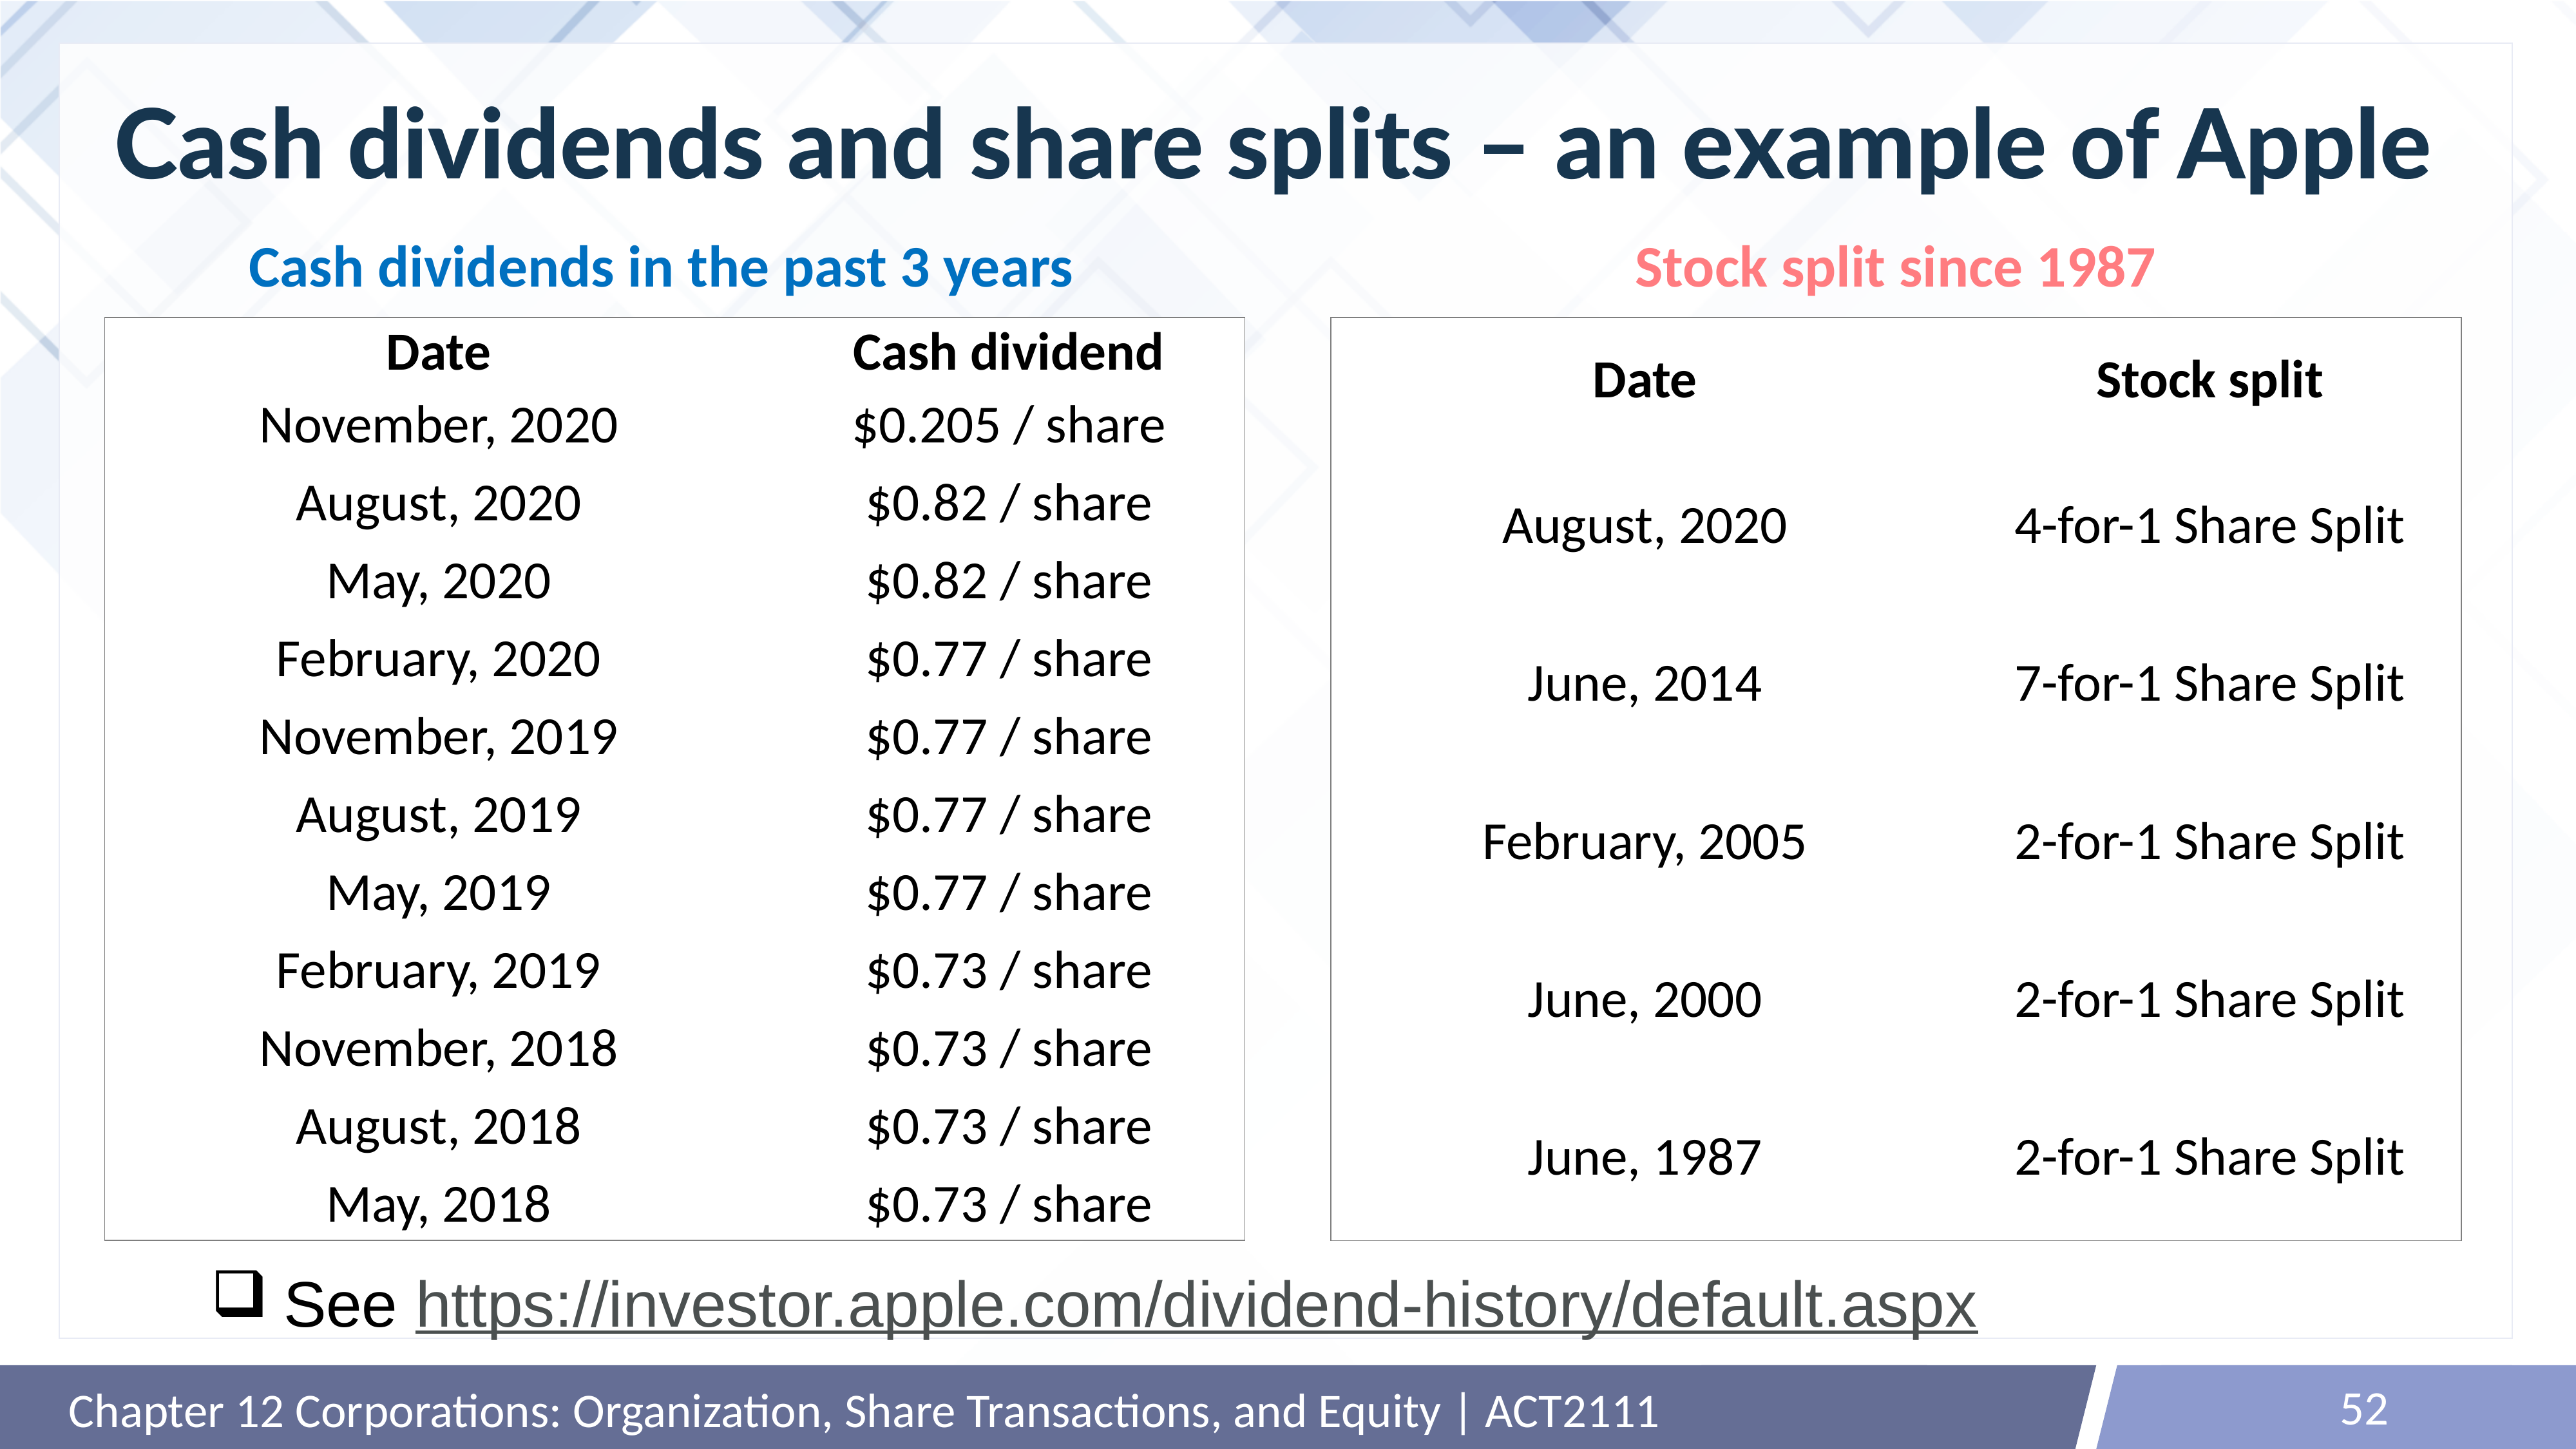

# Cash dividends and share splits – an example of Apple
Cash dividends in the past 3 years

Stock split since 1987

See https://investor.apple.com/dividend-history/default.aspx

| Date | Cash dividend |
| --- | --- |
| November, 2020 | $0.205 / share |
| August, 2020 | $0.82 / share |
| May, 2020 | $0.82 / share |
| February, 2020 | $0.77 / share |
| November, 2019 | $0.77 / share |
| August, 2019 | $0.77 / share |
| May, 2019 | $0.77 / share |
| February, 2019 | $0.73 / share |
| November, 2018 | $0.73 / share |
| August, 2018 | $0.73 / share |
| May, 2018 | $0.73 / share |
| Date | Stock split |
| --- | --- |
| August, 2020 | 4-for-1 Share Split |
| June, 2014 | 7-for-1 Share Split |
| February, 2005 | 2-for-1 Share Split |
| June, 2000 | 2-for-1 Share Split |
| June, 1987 | 2-for-1 Share Split |
52
Chapter 12 Corporations: Organization, Share Transactions, and Equity | ACT2111